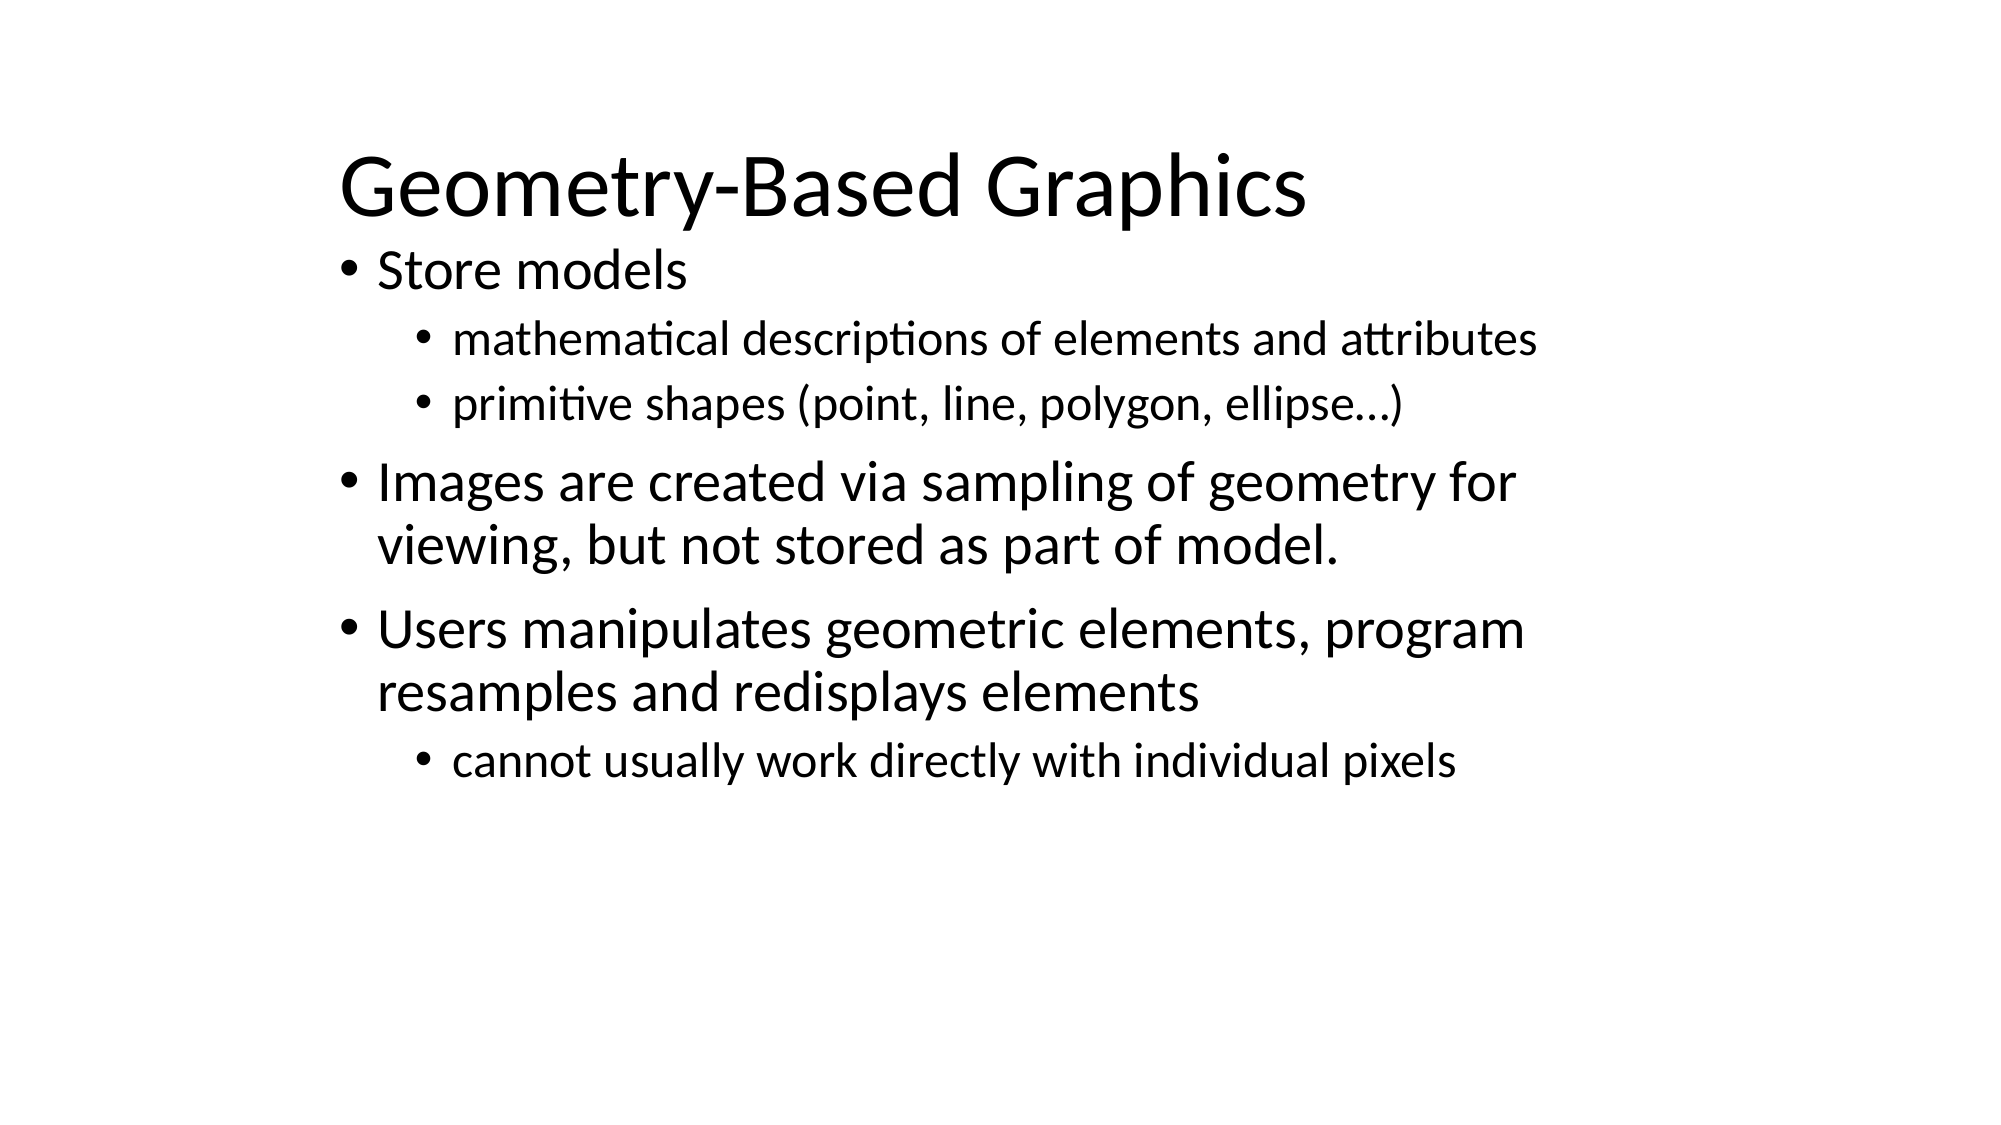

# Geometry-Based Graphics
Store models
mathematical descriptions of elements and attributes
primitive shapes (point, line, polygon, ellipse…)
Images are created via sampling of geometry for viewing, but not stored as part of model.
Users manipulates geometric elements, program resamples and redisplays elements
cannot usually work directly with individual pixels